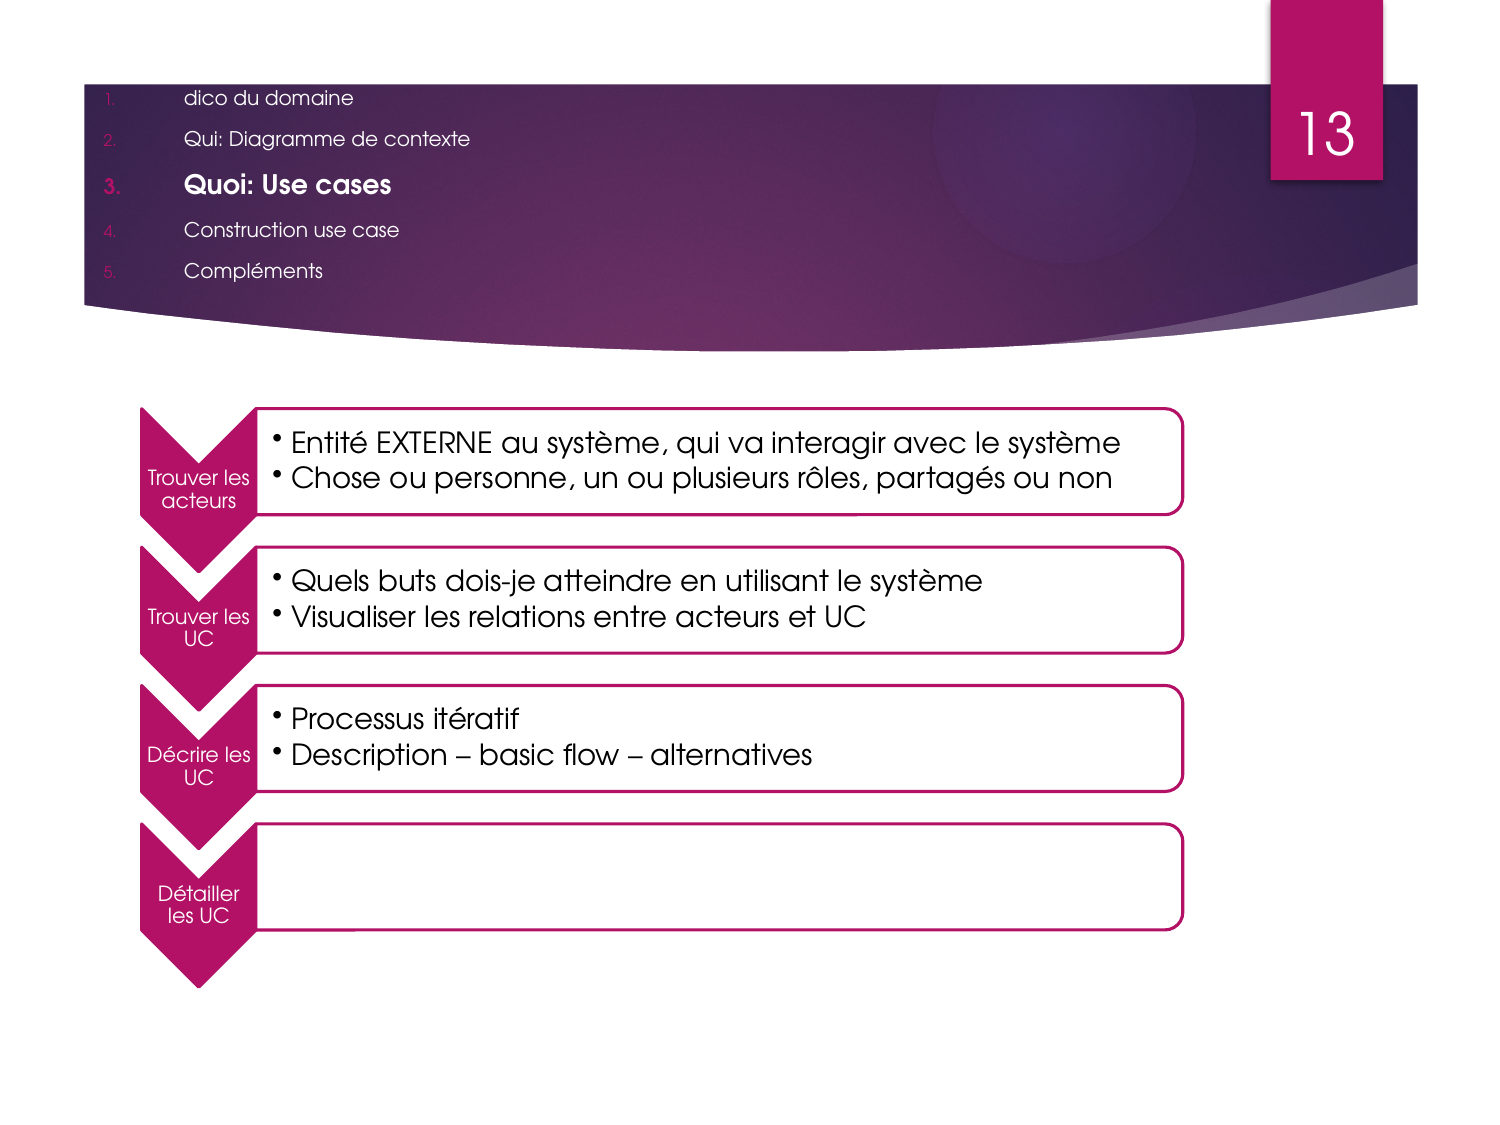

13
dico du domaine
Qui: Diagramme de contexte
Quoi: Use cases
Construction use case
Compléments
Trouver les acteurs
Entité EXTERNE au système, qui va interagir avec le système
Chose ou personne, un ou plusieurs rôles, partagés ou non
Trouver les UC
Quels buts dois-je atteindre en utilisant le système
Visualiser les relations entre acteurs et UC
Décrire les UC
Processus itératif
Description – basic flow – alternatives
Détailler les UC